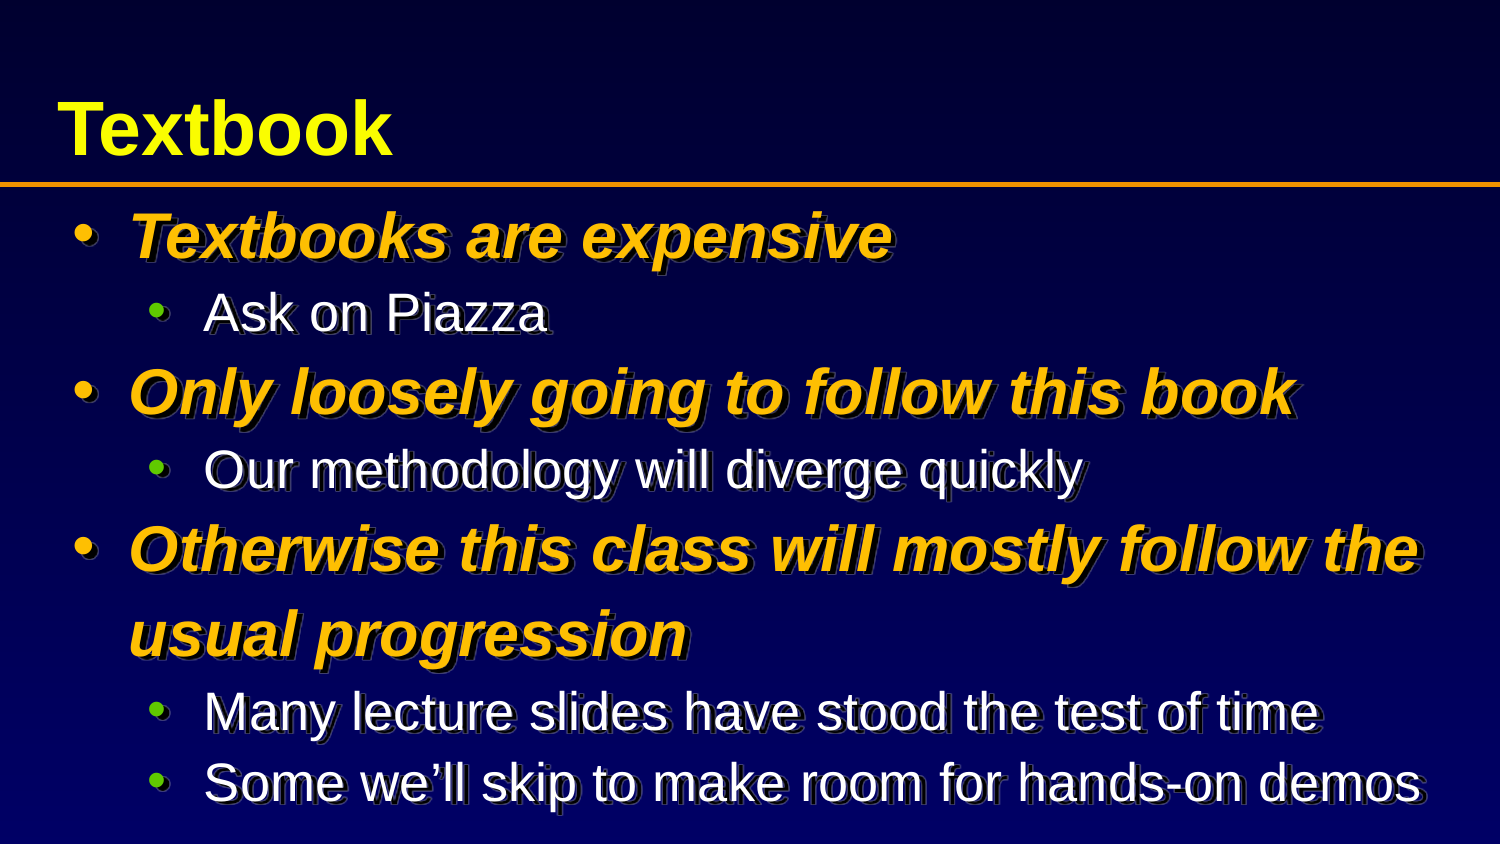

# Textbook
Textbooks are expensive
Ask on Piazza
Only loosely going to follow this book
Our methodology will diverge quickly
Otherwise this class will mostly follow the usual progression
Many lecture slides have stood the test of time
Some we’ll skip to make room for hands-on demos